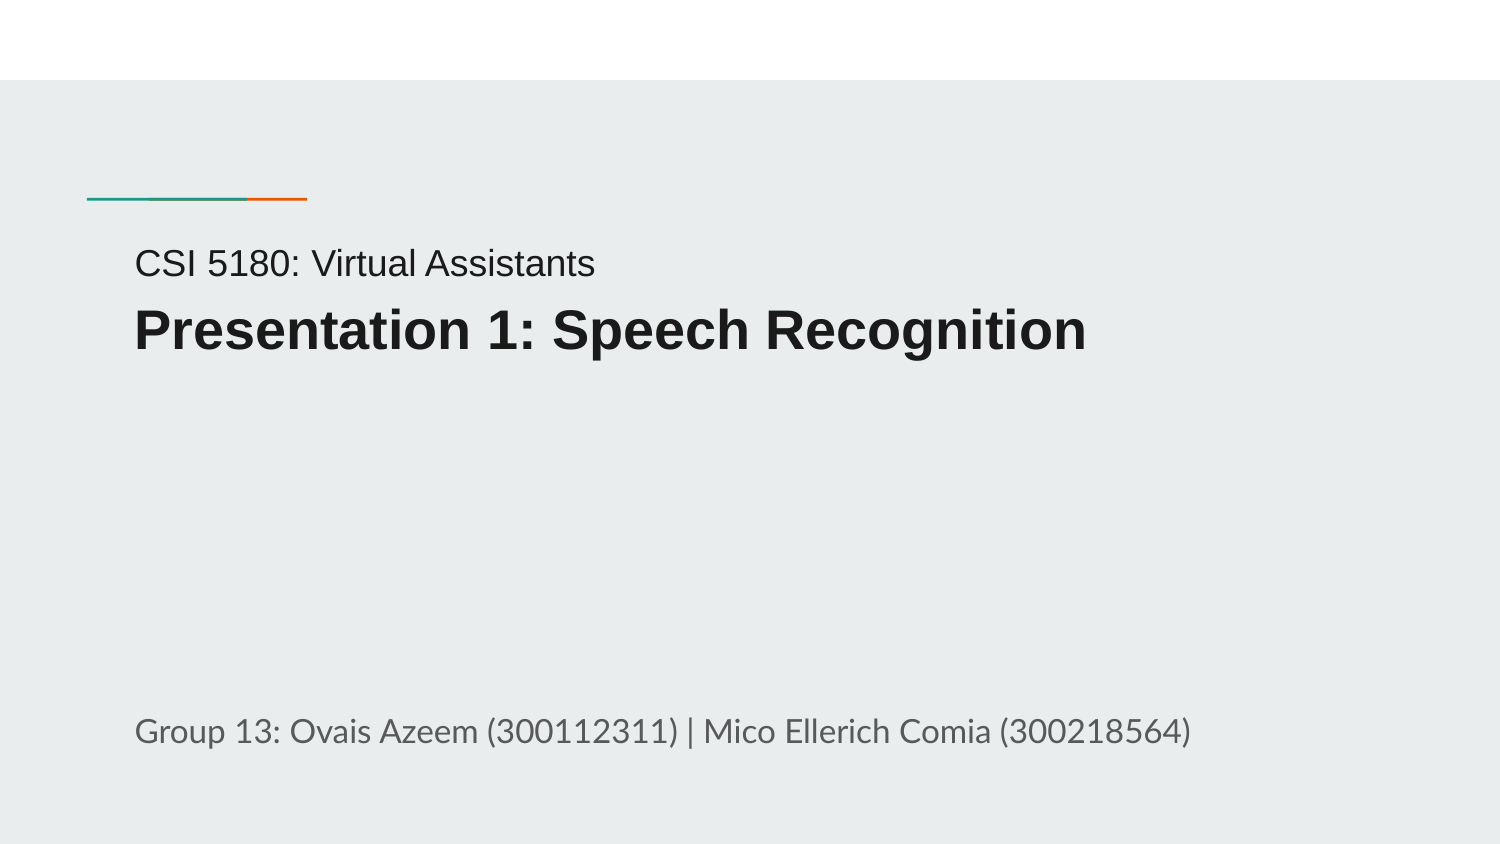

# CSI 5180: Virtual Assistants
Presentation 1: Speech Recognition

Group 13: Ovais Azeem (300112311) | Mico Ellerich Comia (300218564)